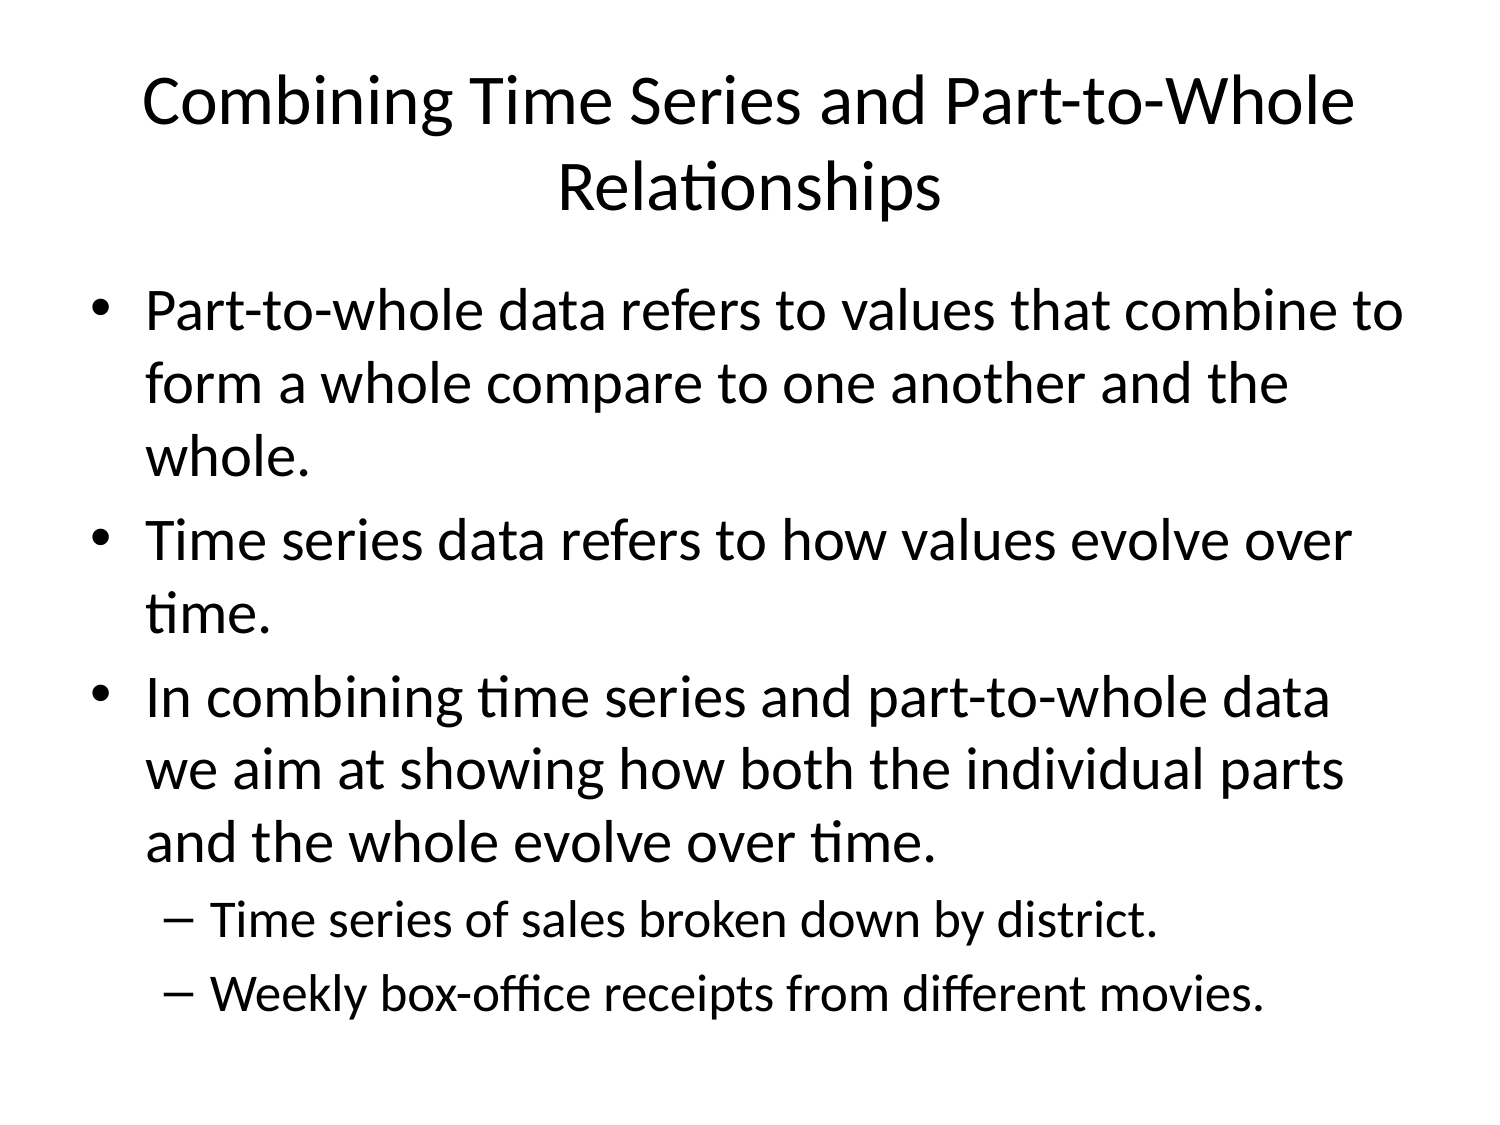

# Combining Time Series and Part-to-Whole Relationships
Part-to-whole data refers to values that combine to form a whole compare to one another and the whole.
Time series data refers to how values evolve over time.
In combining time series and part-to-whole data we aim at showing how both the individual parts and the whole evolve over time.
Time series of sales broken down by district.
Weekly box-office receipts from different movies.